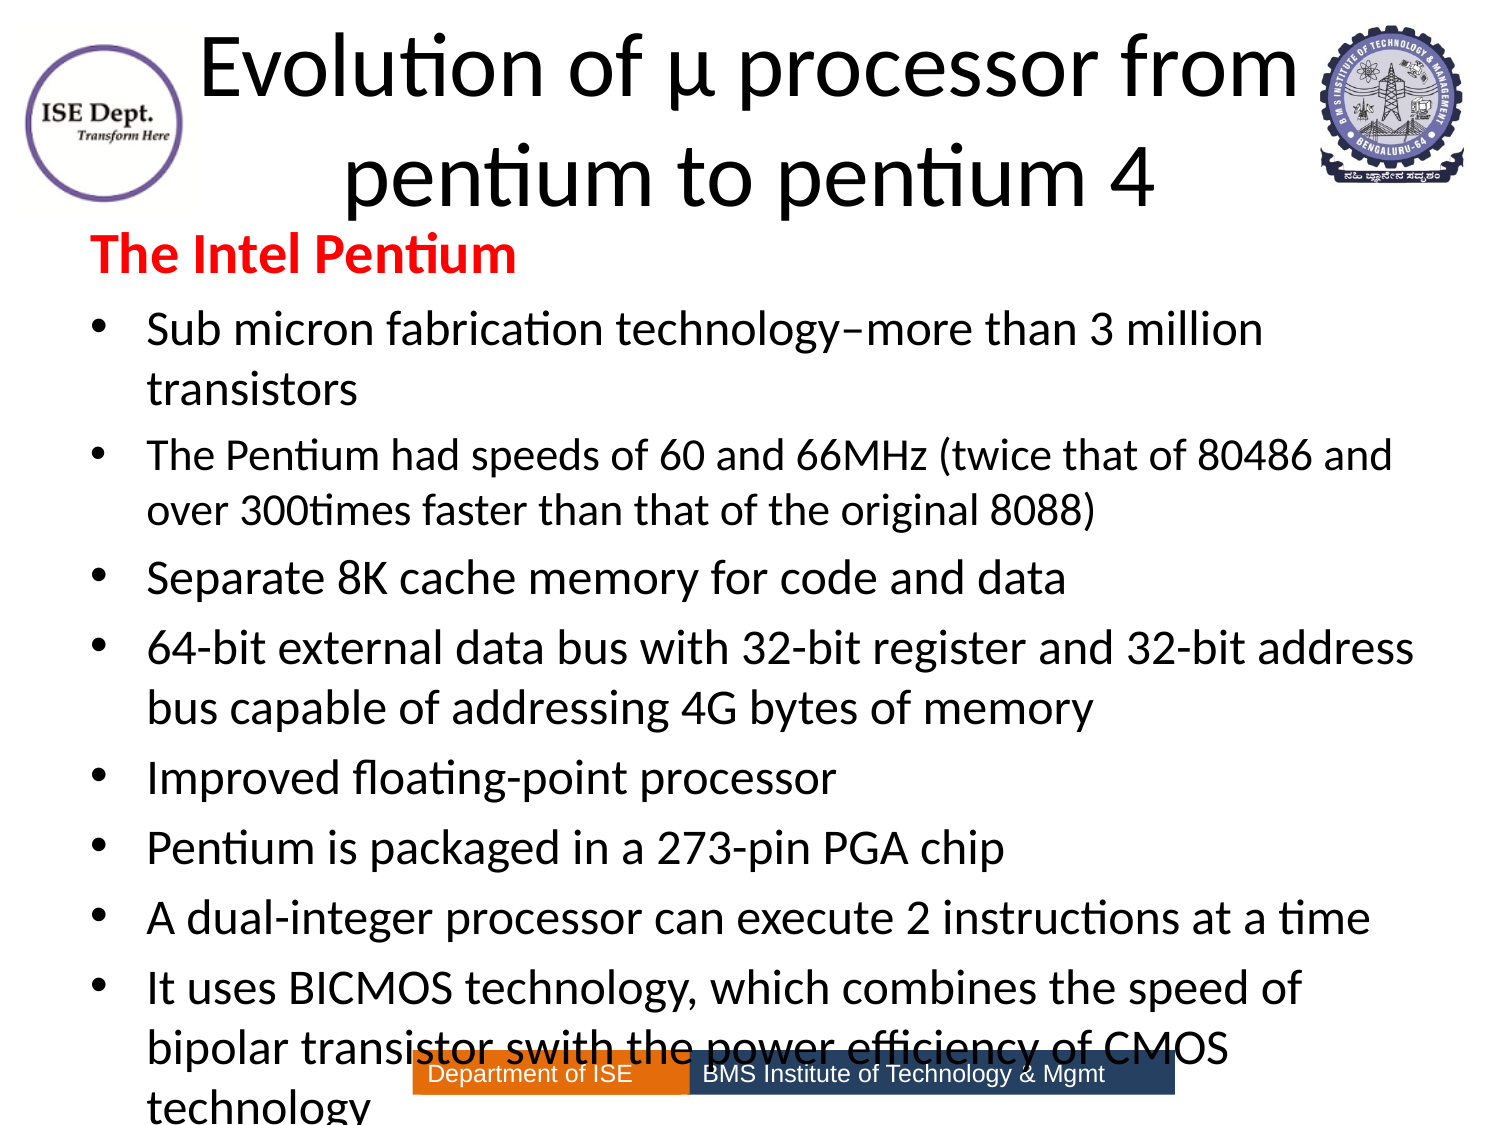

# Evolution of μ processor from pentium to pentium 4
The Intel Pentium
Sub micron fabrication technology–more than 3 million transistors
The Pentium had speeds of 60 and 66MHz (twice that of 80486 and over 300times faster than that of the original 8088)
Separate 8K cache memory for code and data
64-bit external data bus with 32-bit register and 32-bit address bus capable of addressing 4G bytes of memory
Improved floating-point processor
Pentium is packaged in a 273-pin PGA chip
A dual-integer processor can execute 2 instructions at a time
It uses BICMOS technology, which combines the speed of bipolar transistor swith the power efficiency of CMOS technology